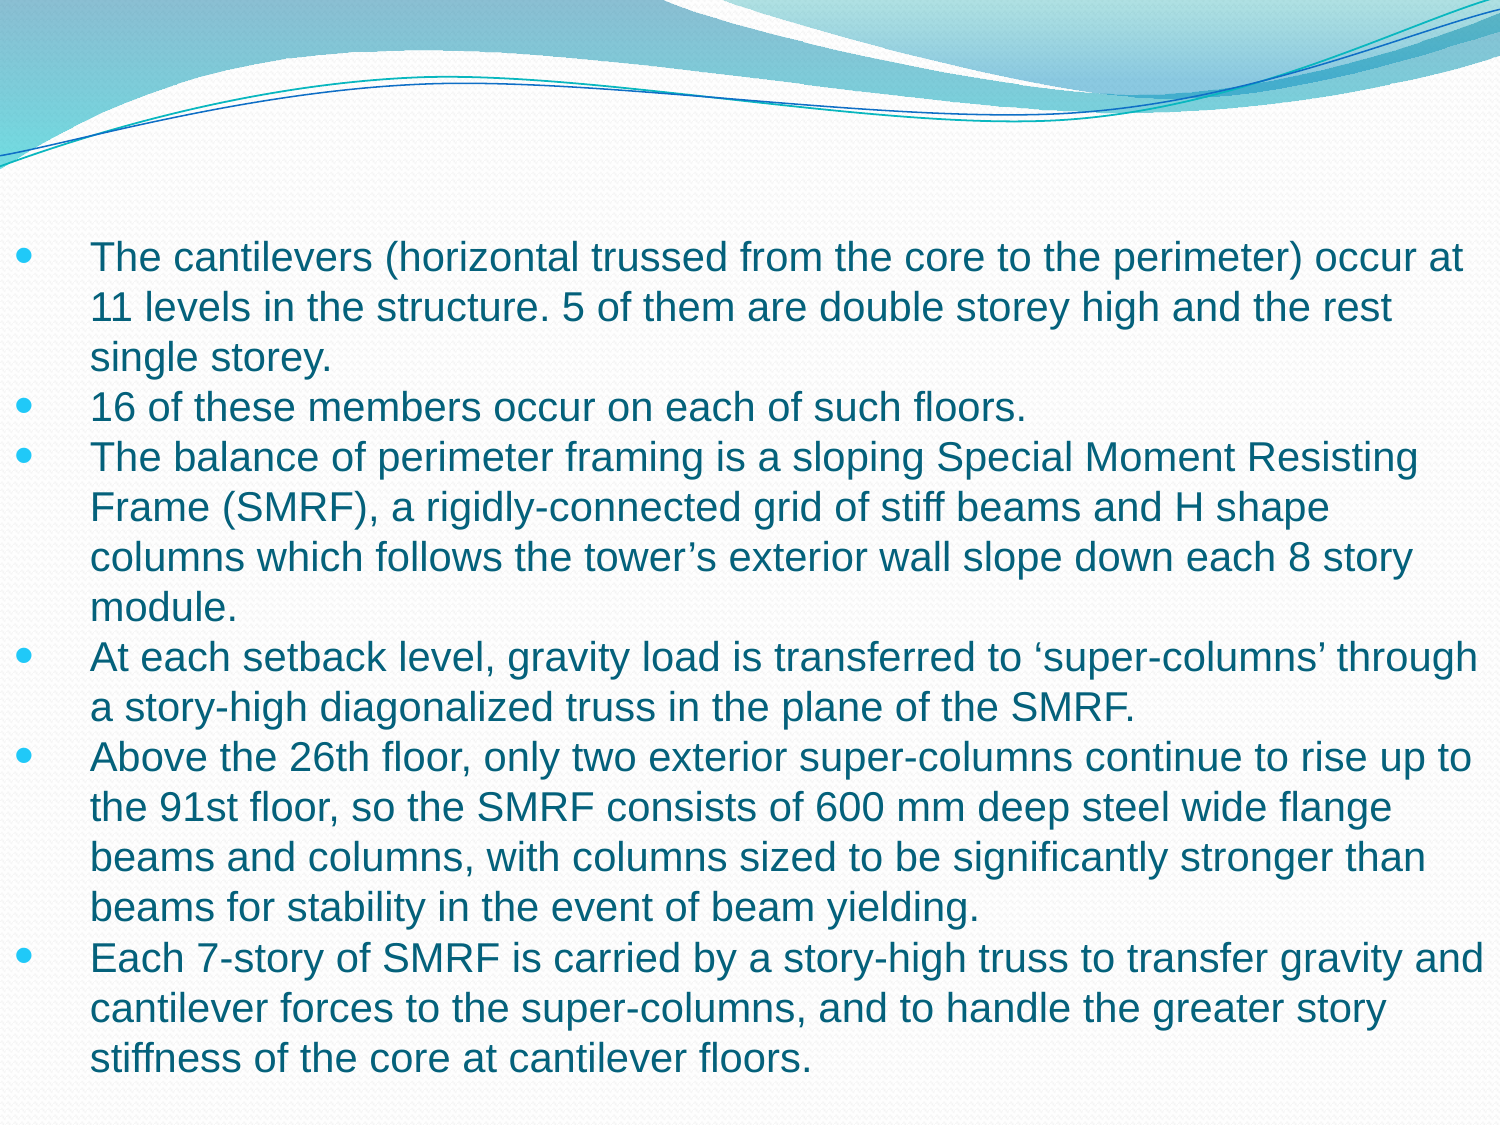

The cantilevers (horizontal trussed from the core to the perimeter) occur at 11 levels in the structure. 5 of them are double storey high and the rest single storey.
16 of these members occur on each of such floors.
The balance of perimeter framing is a sloping Special Moment Resisting Frame (SMRF), a rigidly-connected grid of stiff beams and H shape columns which follows the tower’s exterior wall slope down each 8 story module.
At each setback level, gravity load is transferred to ‘super-columns’ through a story-high diagonalized truss in the plane of the SMRF.
Above the 26th floor, only two exterior super-columns continue to rise up to the 91st floor, so the SMRF consists of 600 mm deep steel wide flange beams and columns, with columns sized to be significantly stronger than beams for stability in the event of beam yielding.
Each 7-story of SMRF is carried by a story-high truss to transfer gravity and cantilever forces to the super-columns, and to handle the greater story stiffness of the core at cantilever floors.